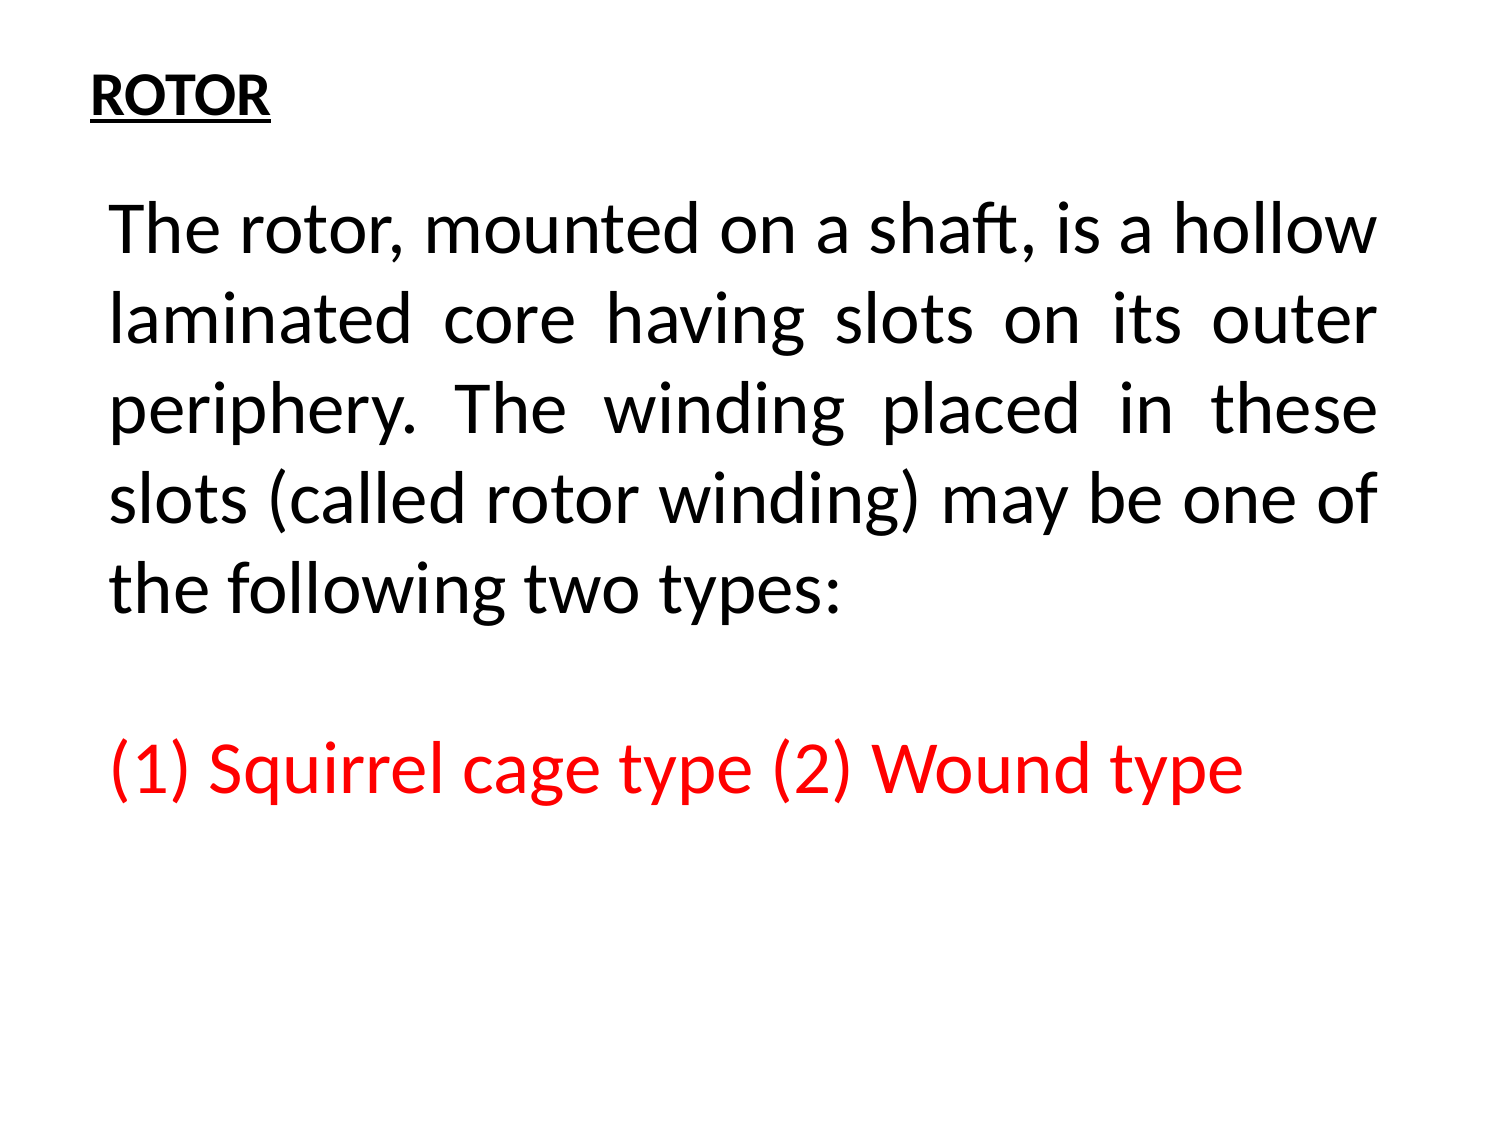

# ROTOR
The rotor, mounted on a shaft, is a hollow laminated core having slots on its outer periphery. The winding placed in these slots (called rotor winding) may be one of the following two types:

(1) Squirrel cage type (2) Wound type